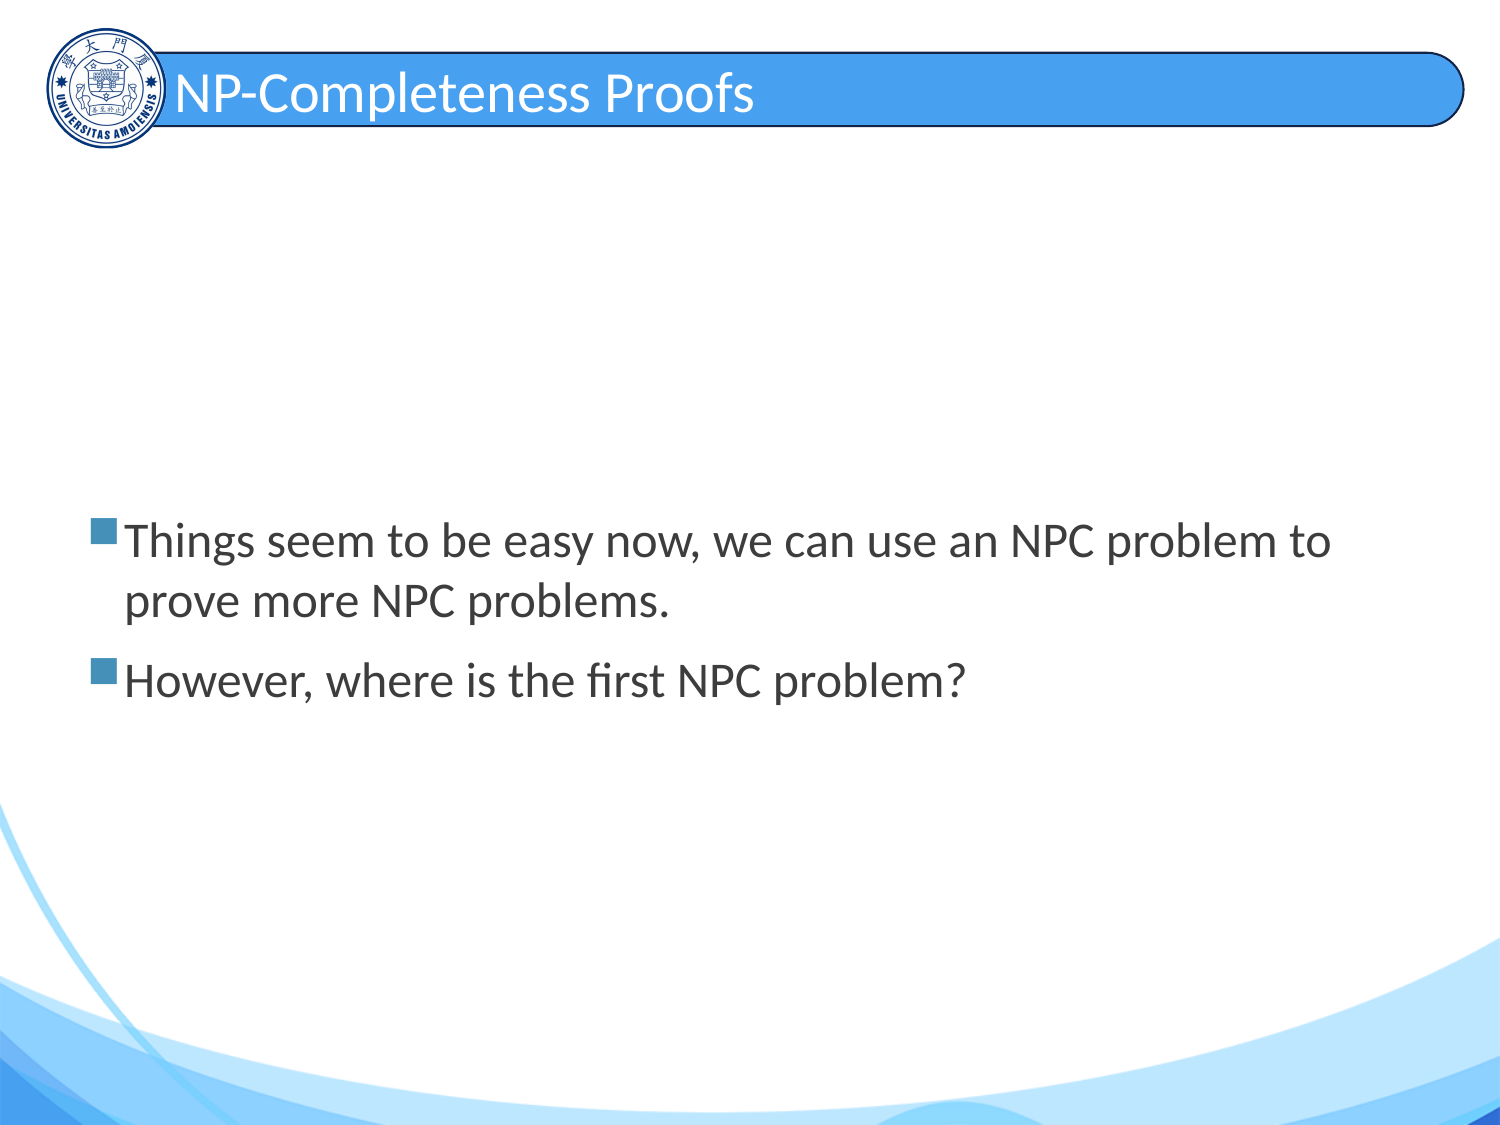

# NP-Completeness Proofs
Things seem to be easy now, we can use an NPC problem to prove more NPC problems.
However, where is the first NPC problem?
60